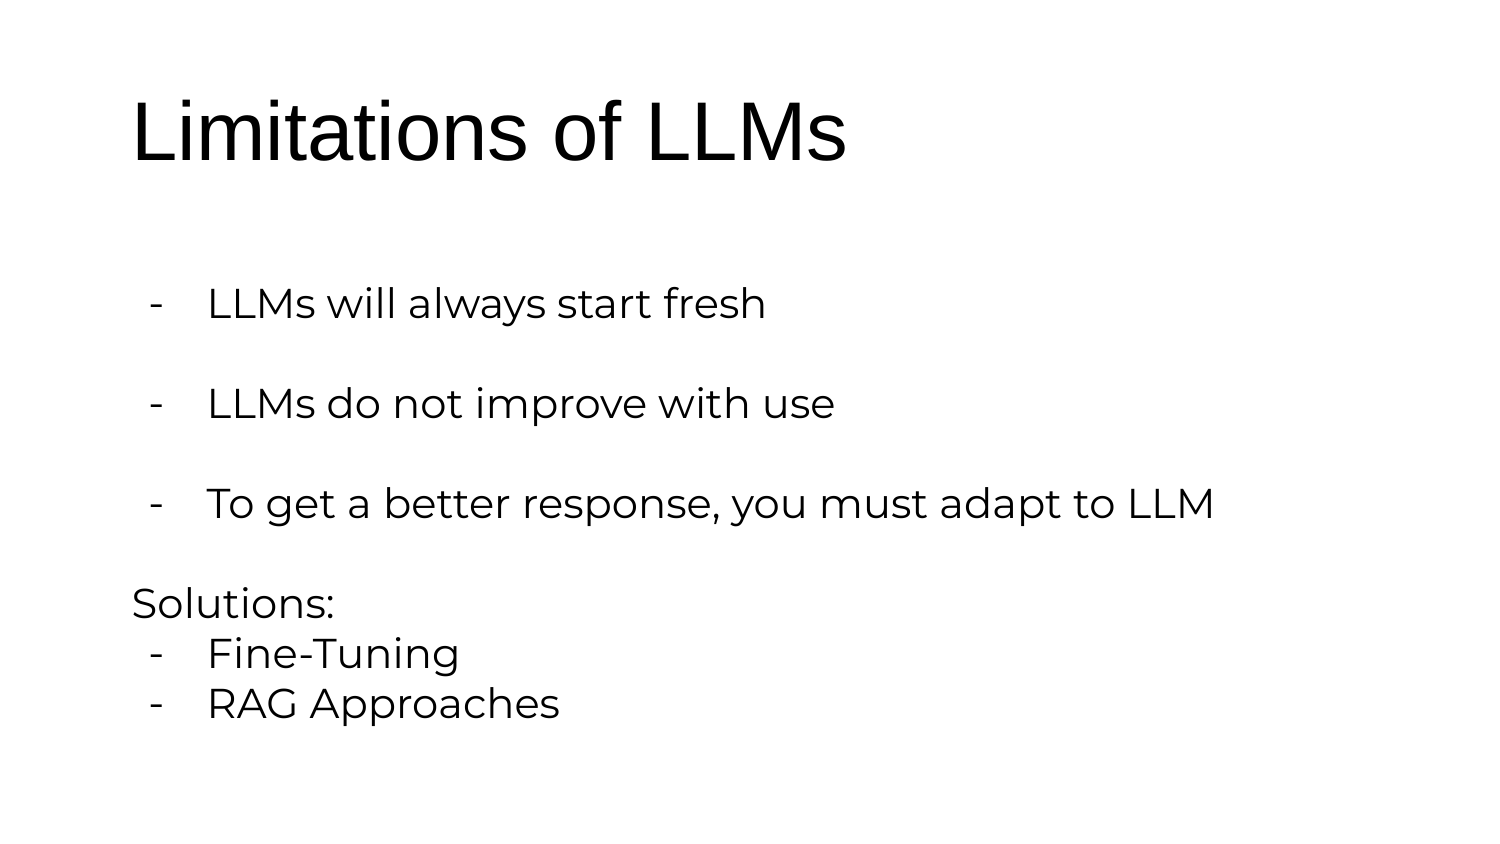

Limitations of LLMs

LLMs will always start fresh

LLMs do not improve with use

To get a better response, you must adapt to LLM

Solutions:
Fine-Tuning
RAG Approaches